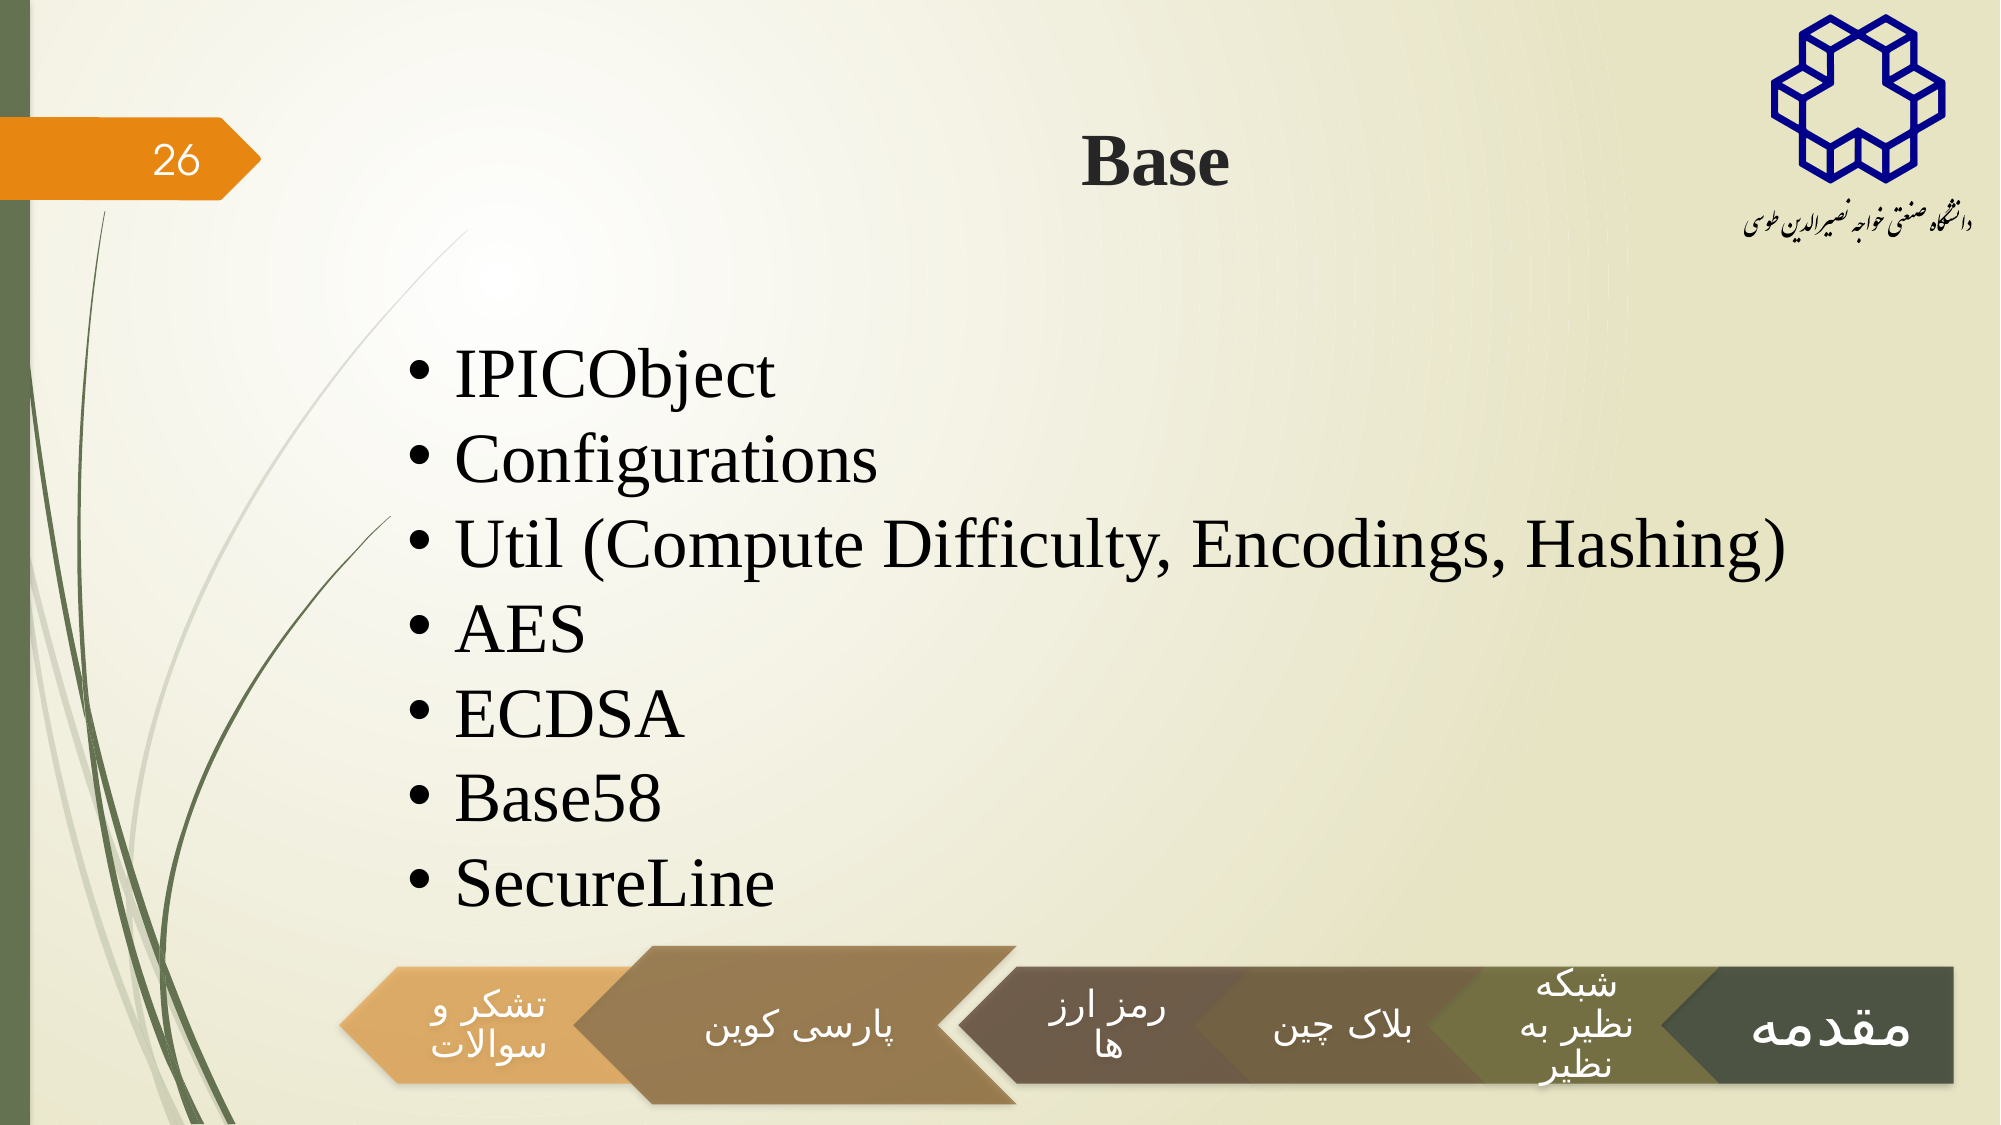

# Base
26
IPICObject
Configurations
Util (Compute Difficulty, Encodings, Hashing)
AES
ECDSA
Base58
SecureLine
مقدمه
شبکه نظیر به نظیر
بلاک چین
رمز ارز ها
پارسی کوین
تشکر و سوالات